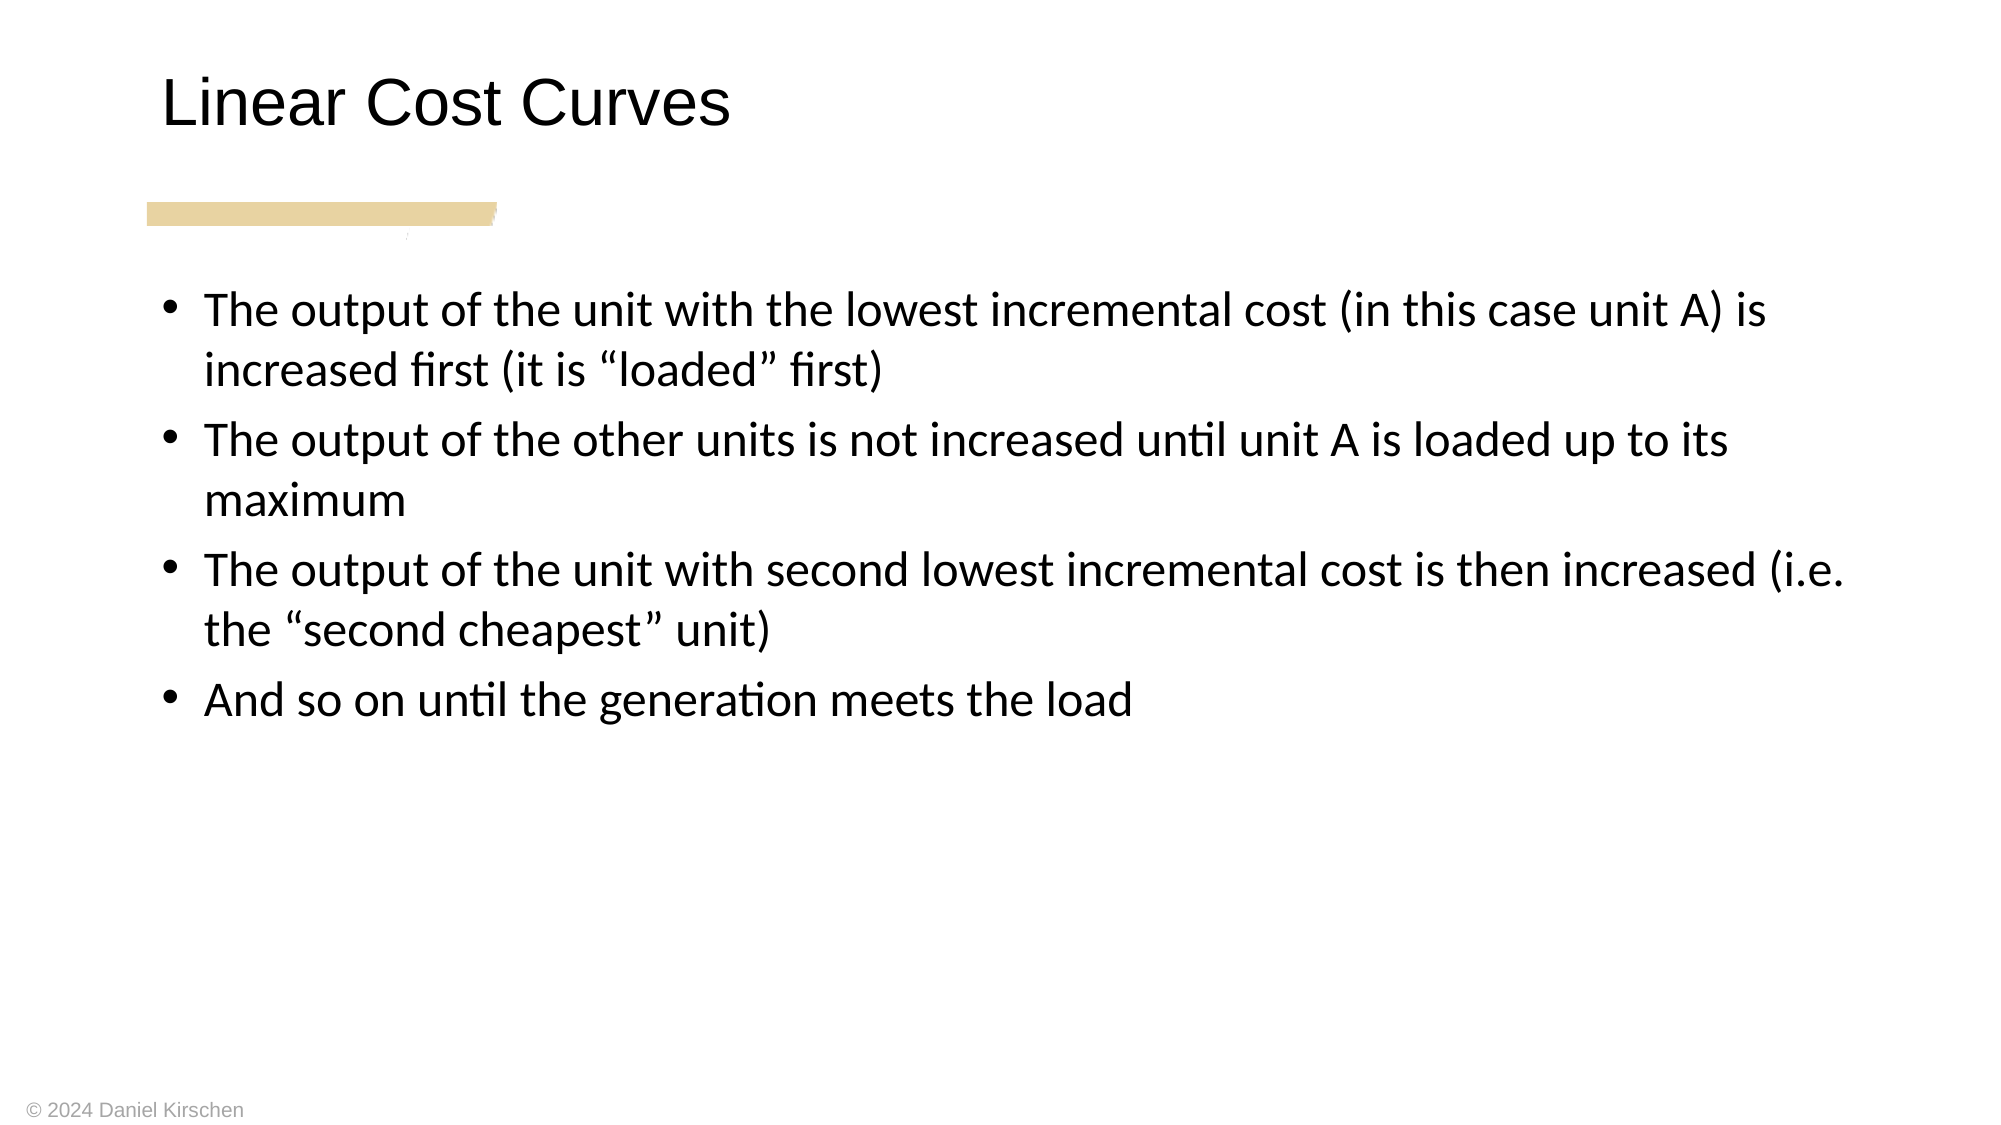

Linear Cost Curves
The output of the unit with the lowest incremental cost (in this case unit A) is increased first (it is “loaded” first)
The output of the other units is not increased until unit A is loaded up to its maximum
The output of the unit with second lowest incremental cost is then increased (i.e. the “second cheapest” unit)
And so on until the generation meets the load